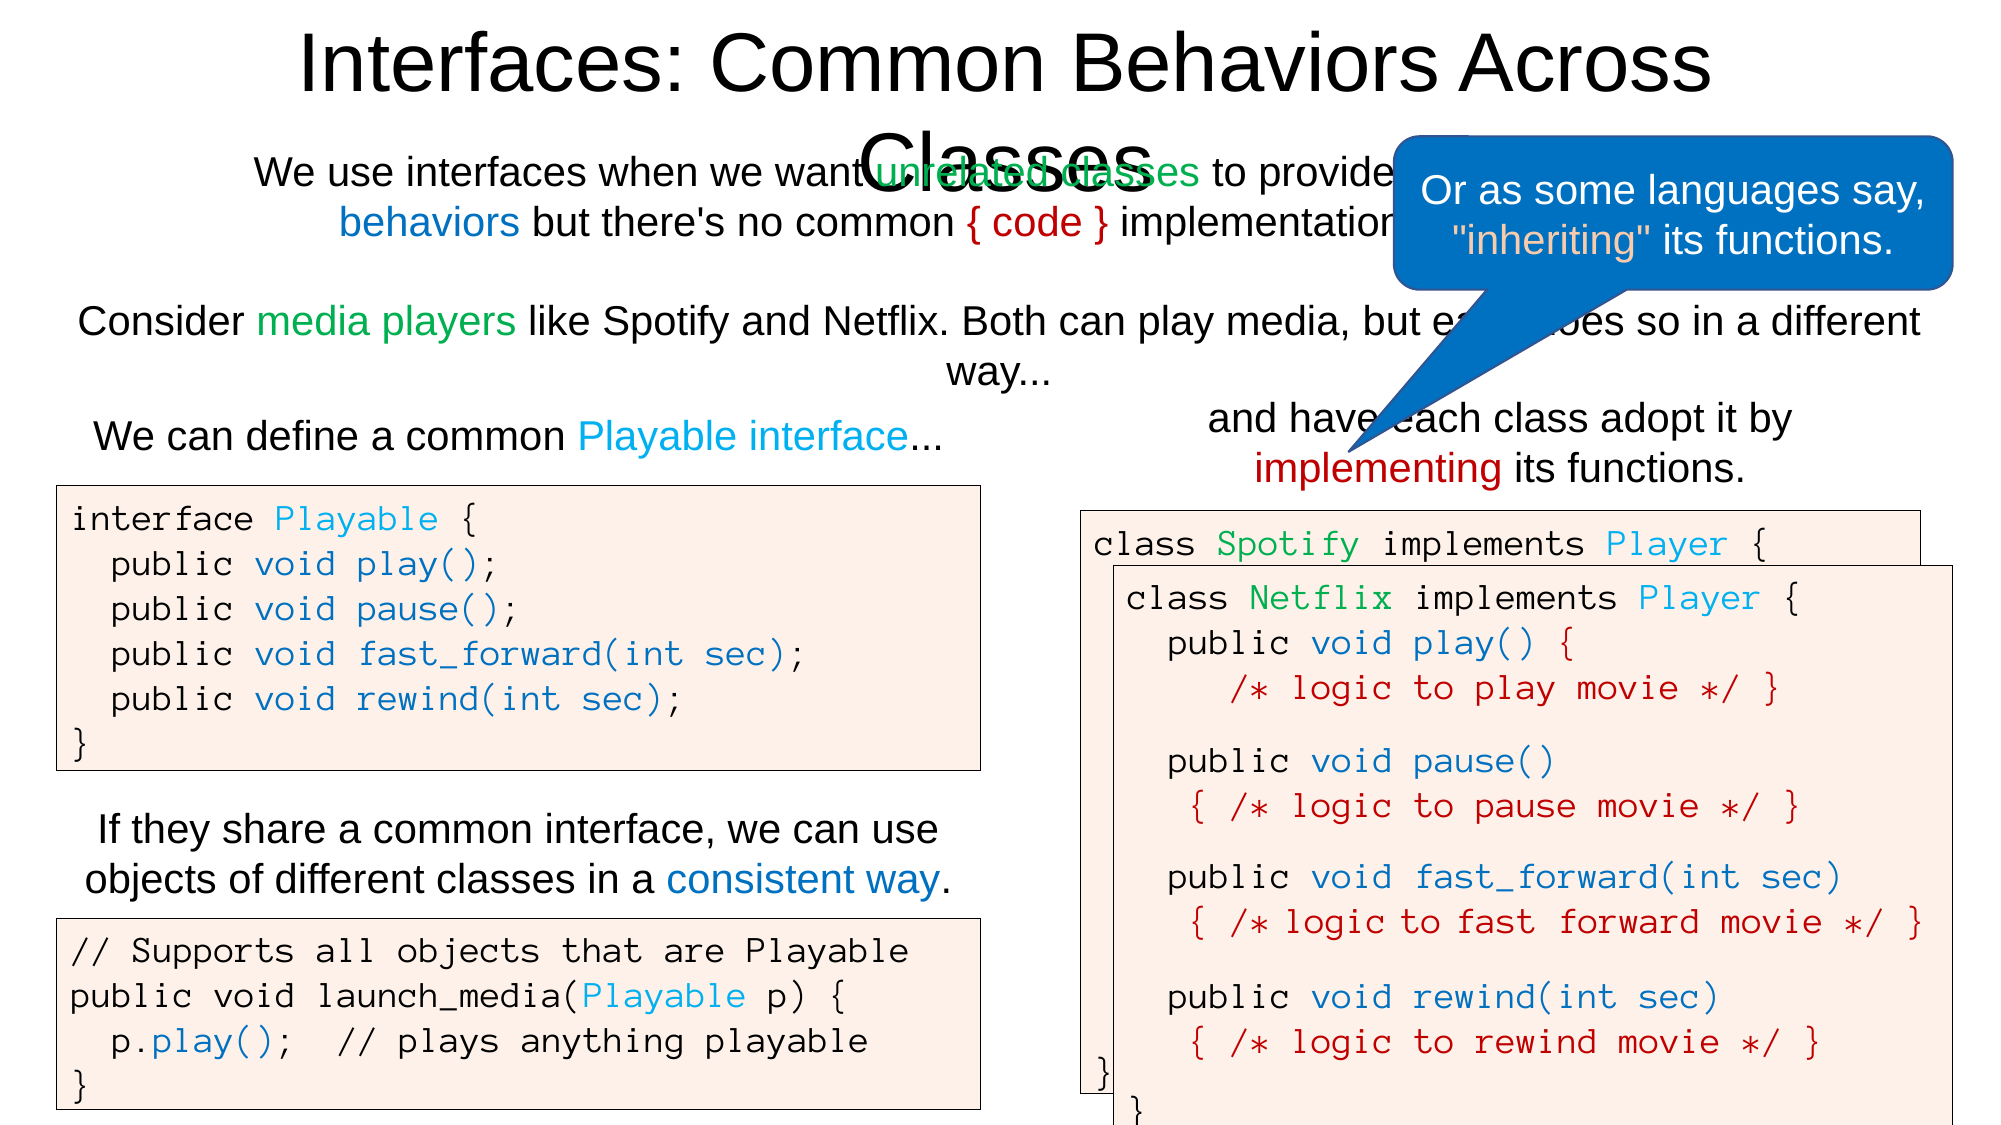

Interfaces: Common Behaviors Across Classes
Or as some languages say, "inheriting" its functions.
We use interfaces when we want unrelated classes to provide a common set of behaviors but there's no common { code } implementations to inherit...
Consider media players like Spotify and Netflix. Both can play media, but each does so in a different way...
and have each class adopt it by implementing its functions.
We can define a common Playable interface...
interface Playable {
  public void play();
  public void pause();
  public void fast_forward(int sec);
  public void rewind(int sec);
}
class Spotify implements Player {
  public void play() {
     /* logic to play song */ }

  public void pause()
   { /* logic to pause song */ }

  public void fast_forward(int sec)
   { /* logic to fast forward song */ }

  public void rewind(int sec)
   { /* logic to rewind song */ }

}
class Netflix implements Player {
  public void play() {
     /* logic to play movie */ }

  public void pause()
   { /* logic to pause movie */ }

  public void fast_forward(int sec)
   { /* logic to fast forward movie */ }

  public void rewind(int sec)
   { /* logic to rewind movie */ }

}
If they share a common interface, we can use objects of different classes in a consistent way.
// Supports all objects that are Playable
public void launch_media(Playable p) {
  p.play();  // plays anything playable
}